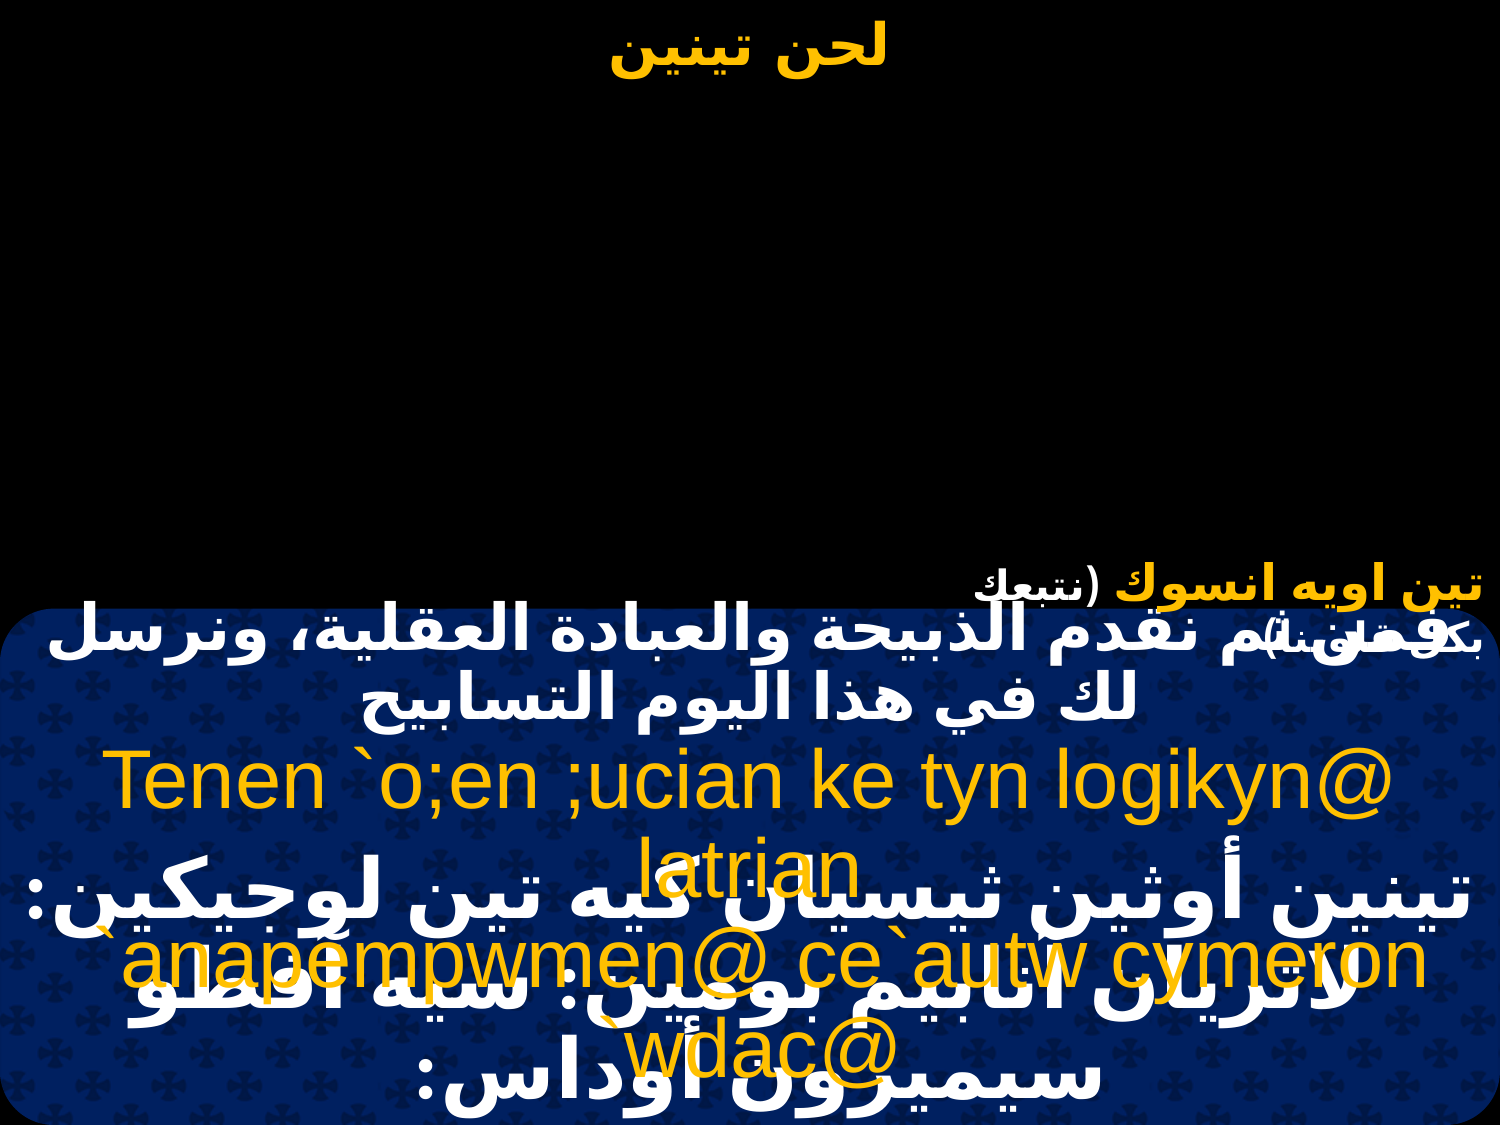

# تينين
تين اويه انسوك (نتبعك بكل قلوبنا)
فمن ثم نقدم الذبيحة والعبادة العقلية، ونرسل لك في هذا اليوم التسابيح
Tenen `o;en ;ucian ke tyn logikyn@ latrian
 `anapempwmen@ ce`autw cymeron `wdac@
تينين أوثين ثيسيان كيه تين لوجيكين: لاتريان آنابيم بومين: سيه آفطو سيميرون أوداس: